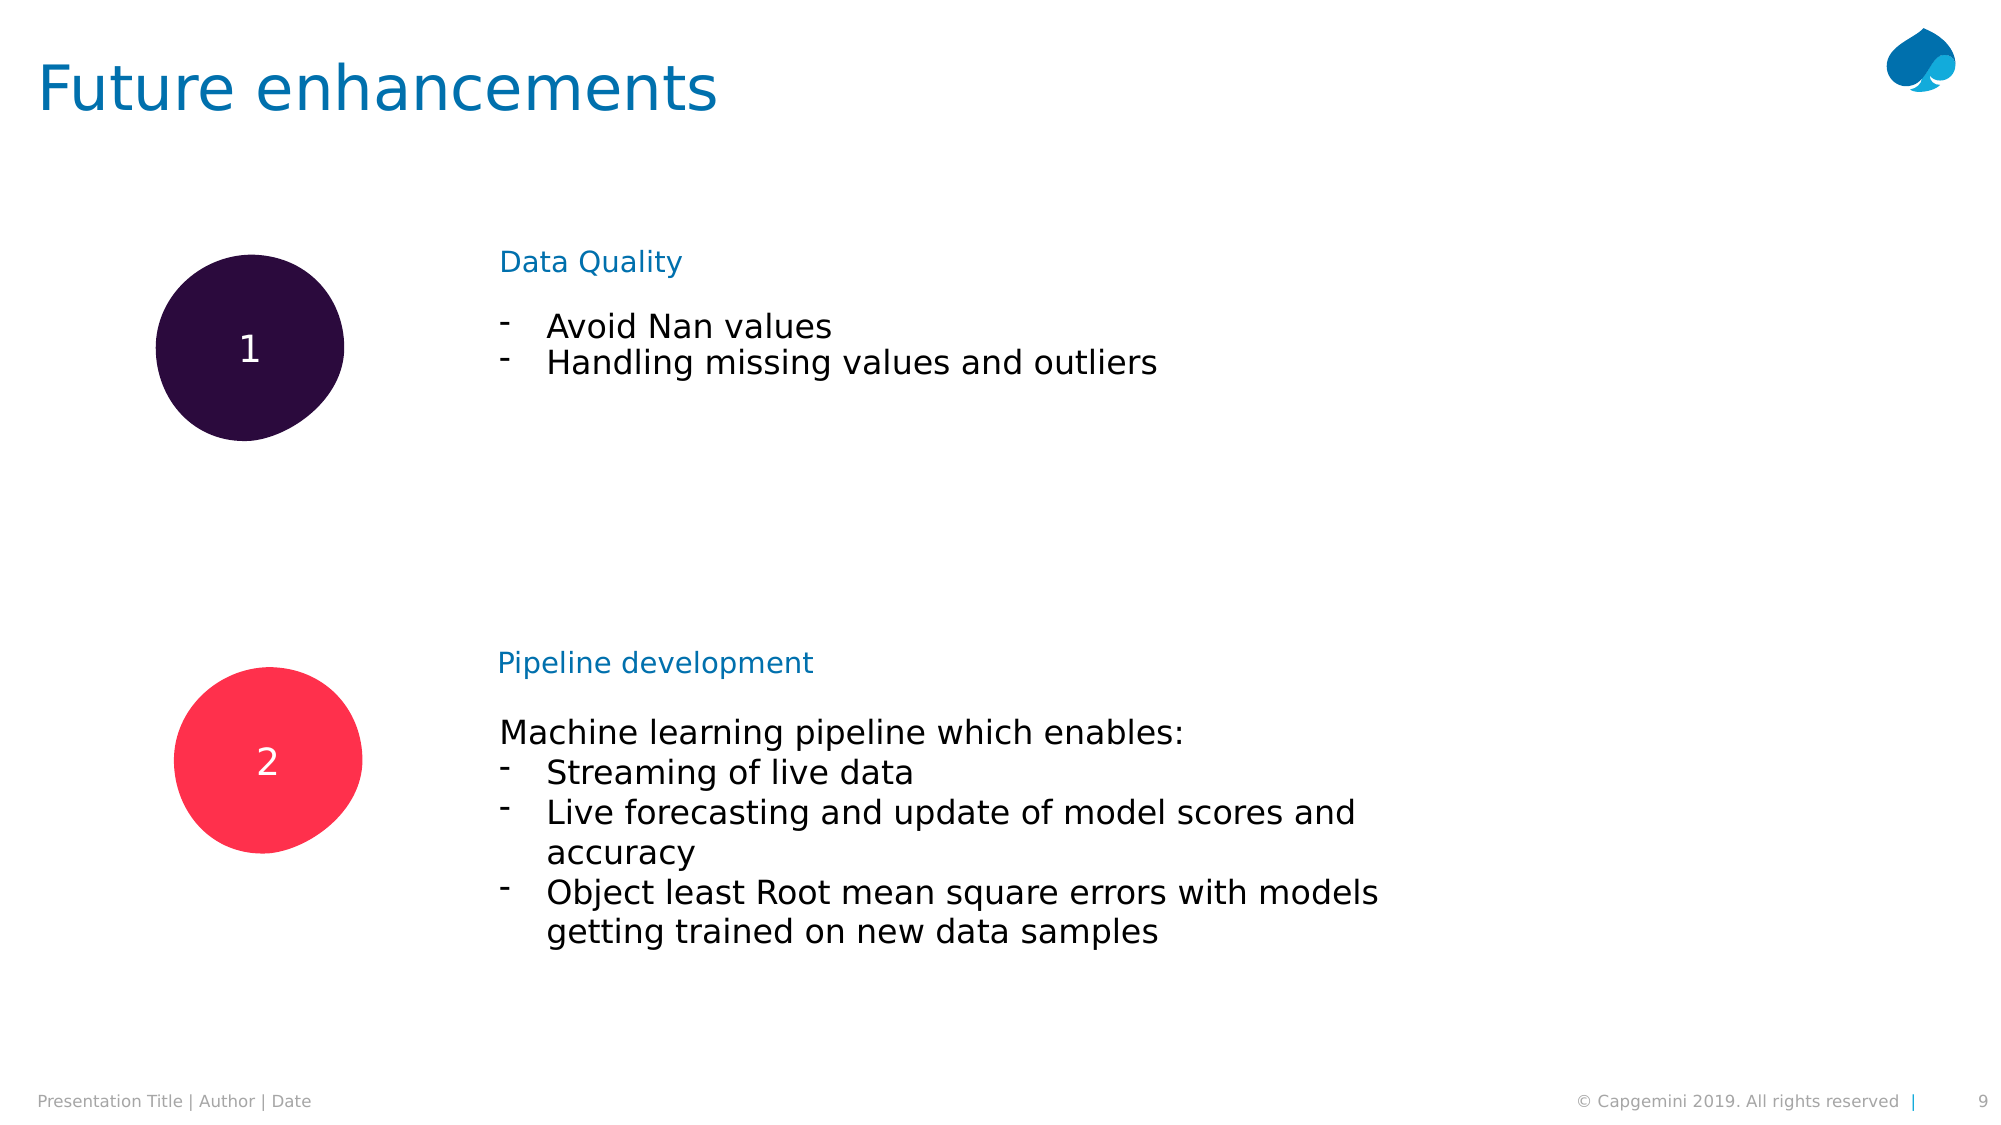

# Future enhancements
Data Quality

Avoid Nan values
Handling missing values and outliers
1
Pipeline development
2
Machine learning pipeline which enables:
Streaming of live data
Live forecasting and update of model scores and accuracy
Object least Root mean square errors with models getting trained on new data samples